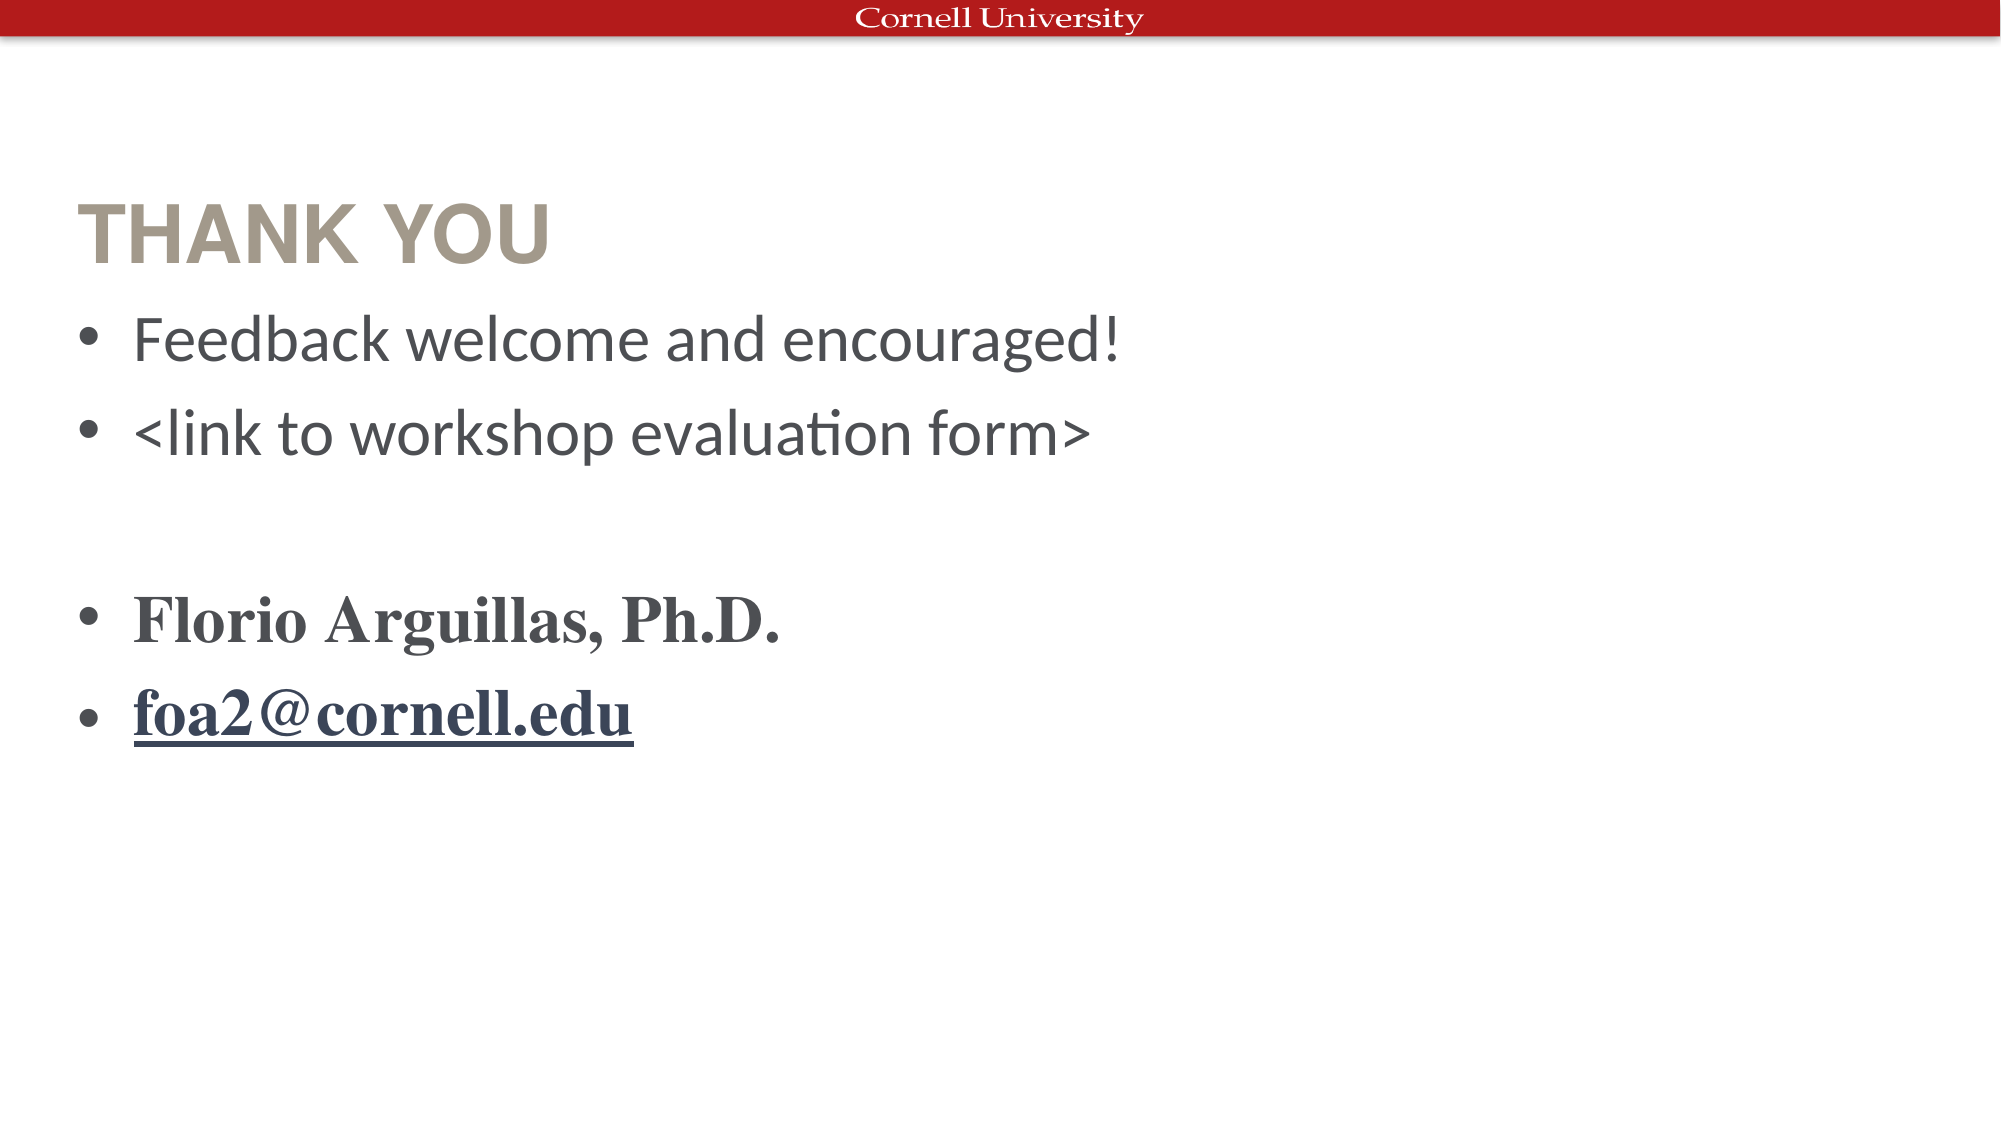

# THANK YOU
Feedback welcome and encouraged!
<link to workshop evaluation form>

Florio Arguillas, Ph.D.
foa2@cornell.edu